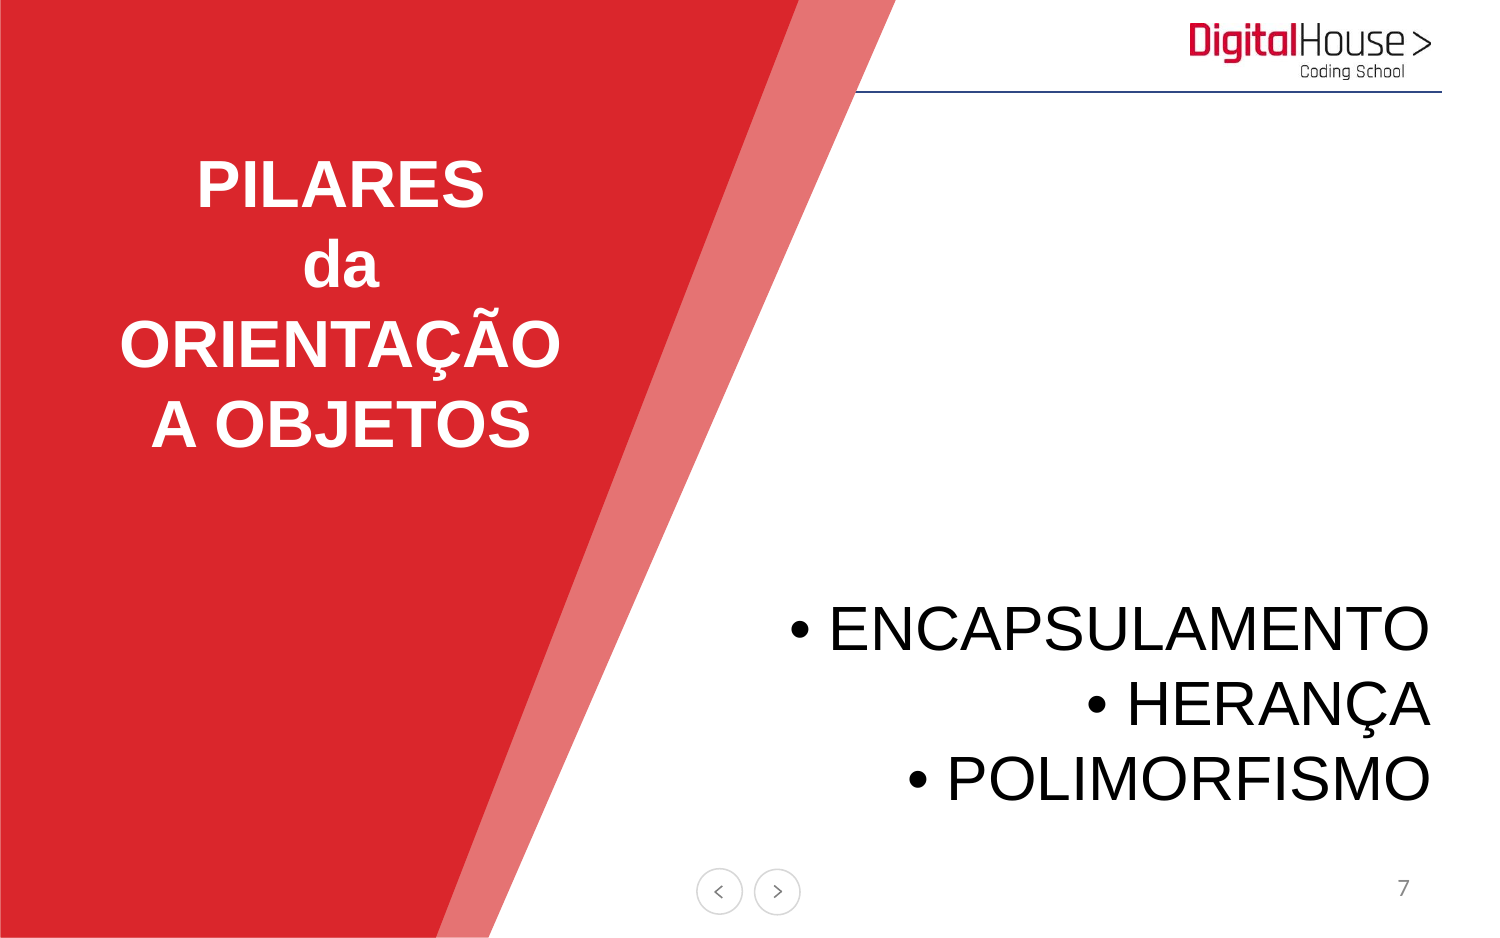

PILARES
da
ORIENTAÇÃO
A OBJETOS

• ENCAPSULAMENTO
• HERANÇA
• POLIMORFISMO
7